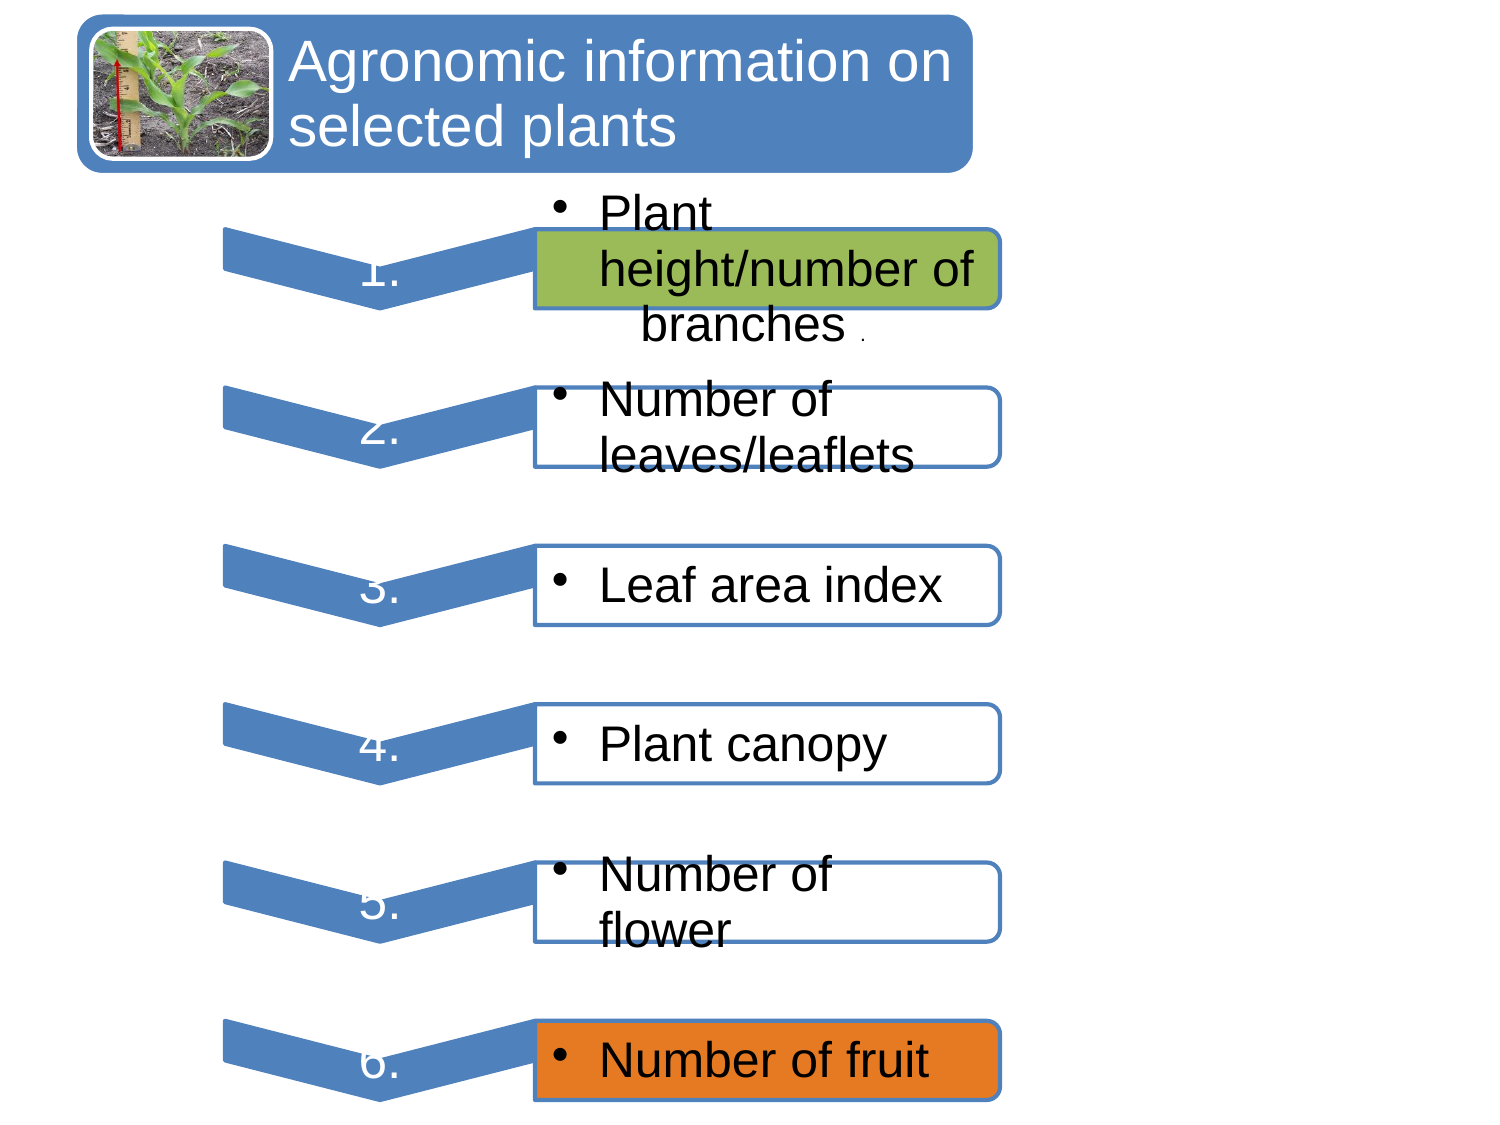

Agronomic information on selected plants
1.
Plant height/number of    branches .
2.
Number of leaves/leaflets
3.
Leaf area index
4.
5.
Number of flower
6.
Plant canopy
Number of fruit